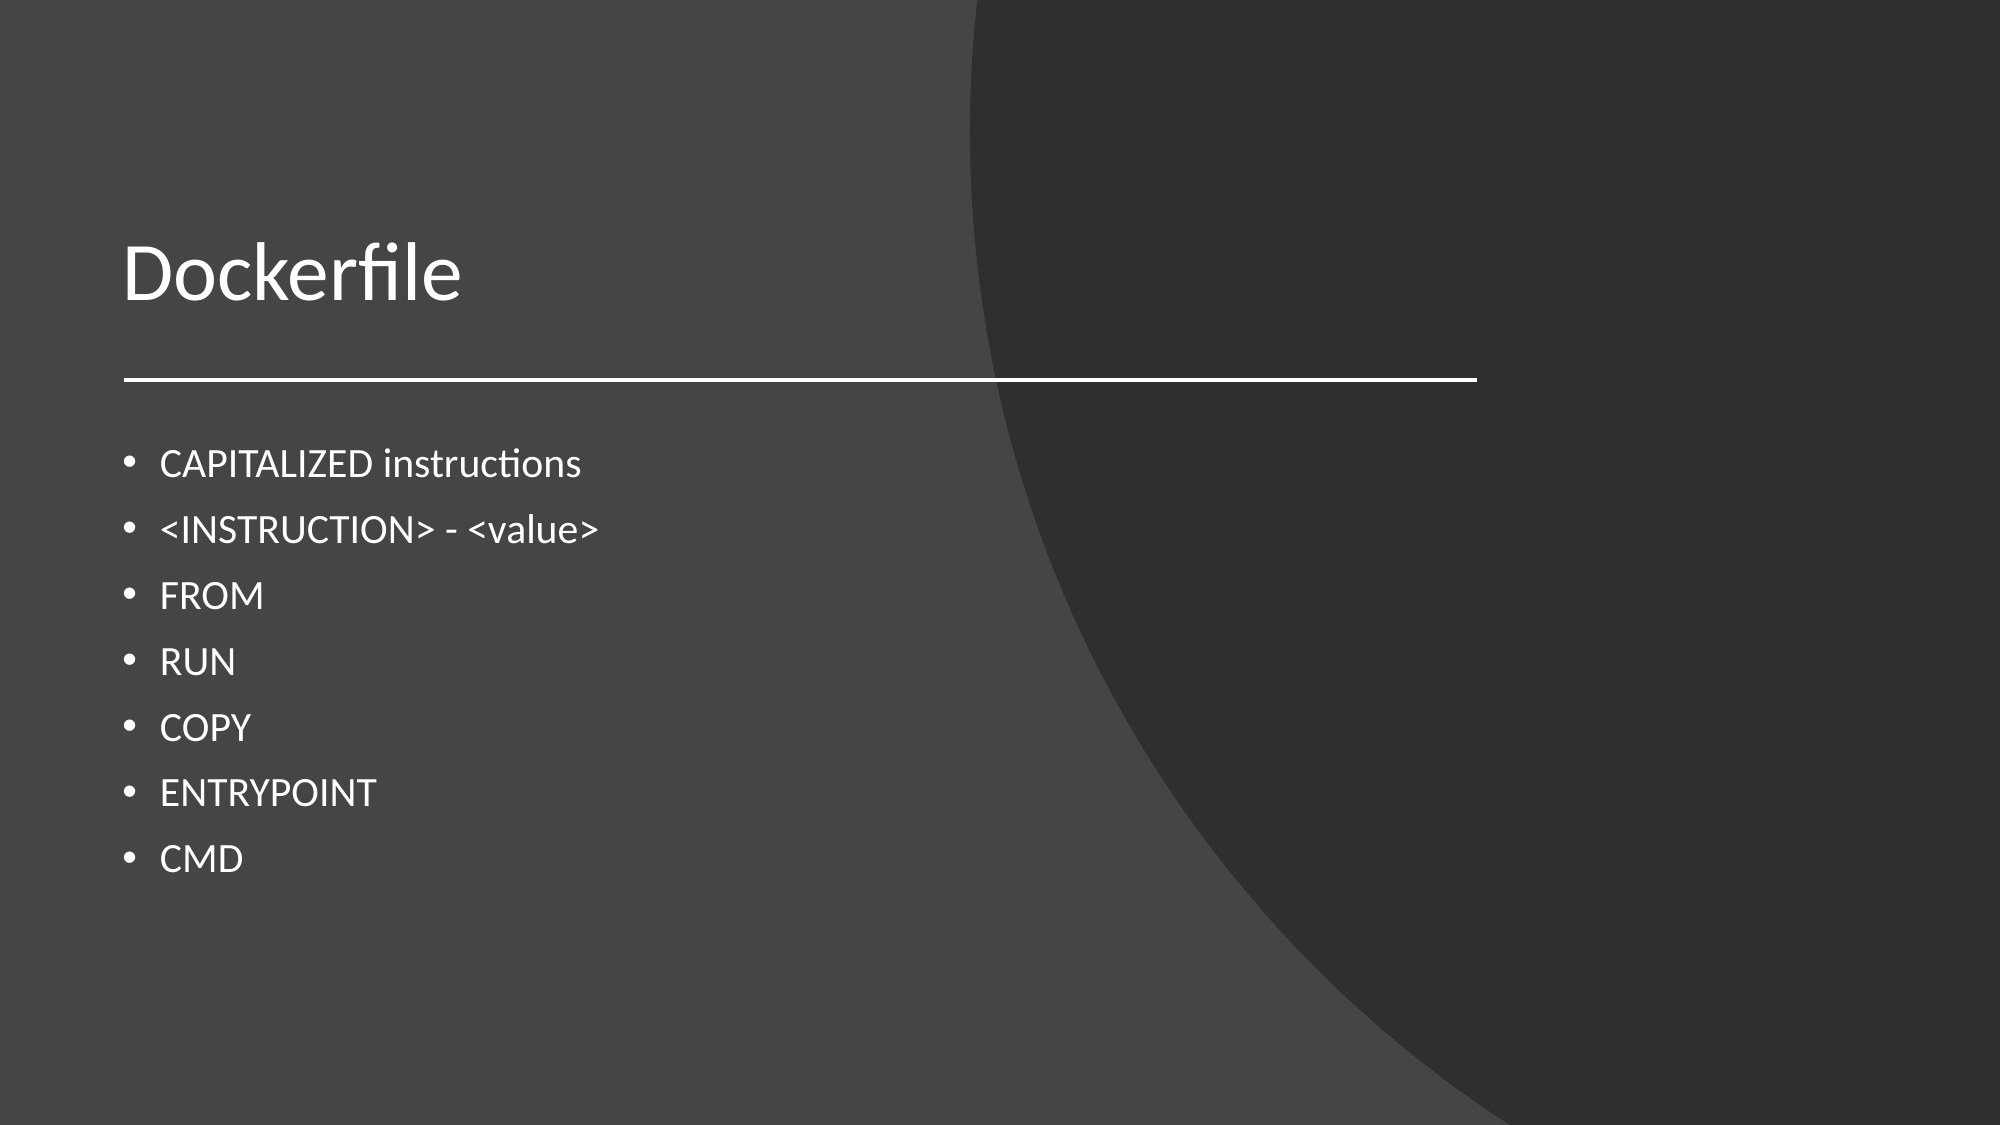

# Dockerfile
CAPITALIZED instructions
<INSTRUCTION> - <value>
FROM
RUN
COPY
ENTRYPOINT
CMD